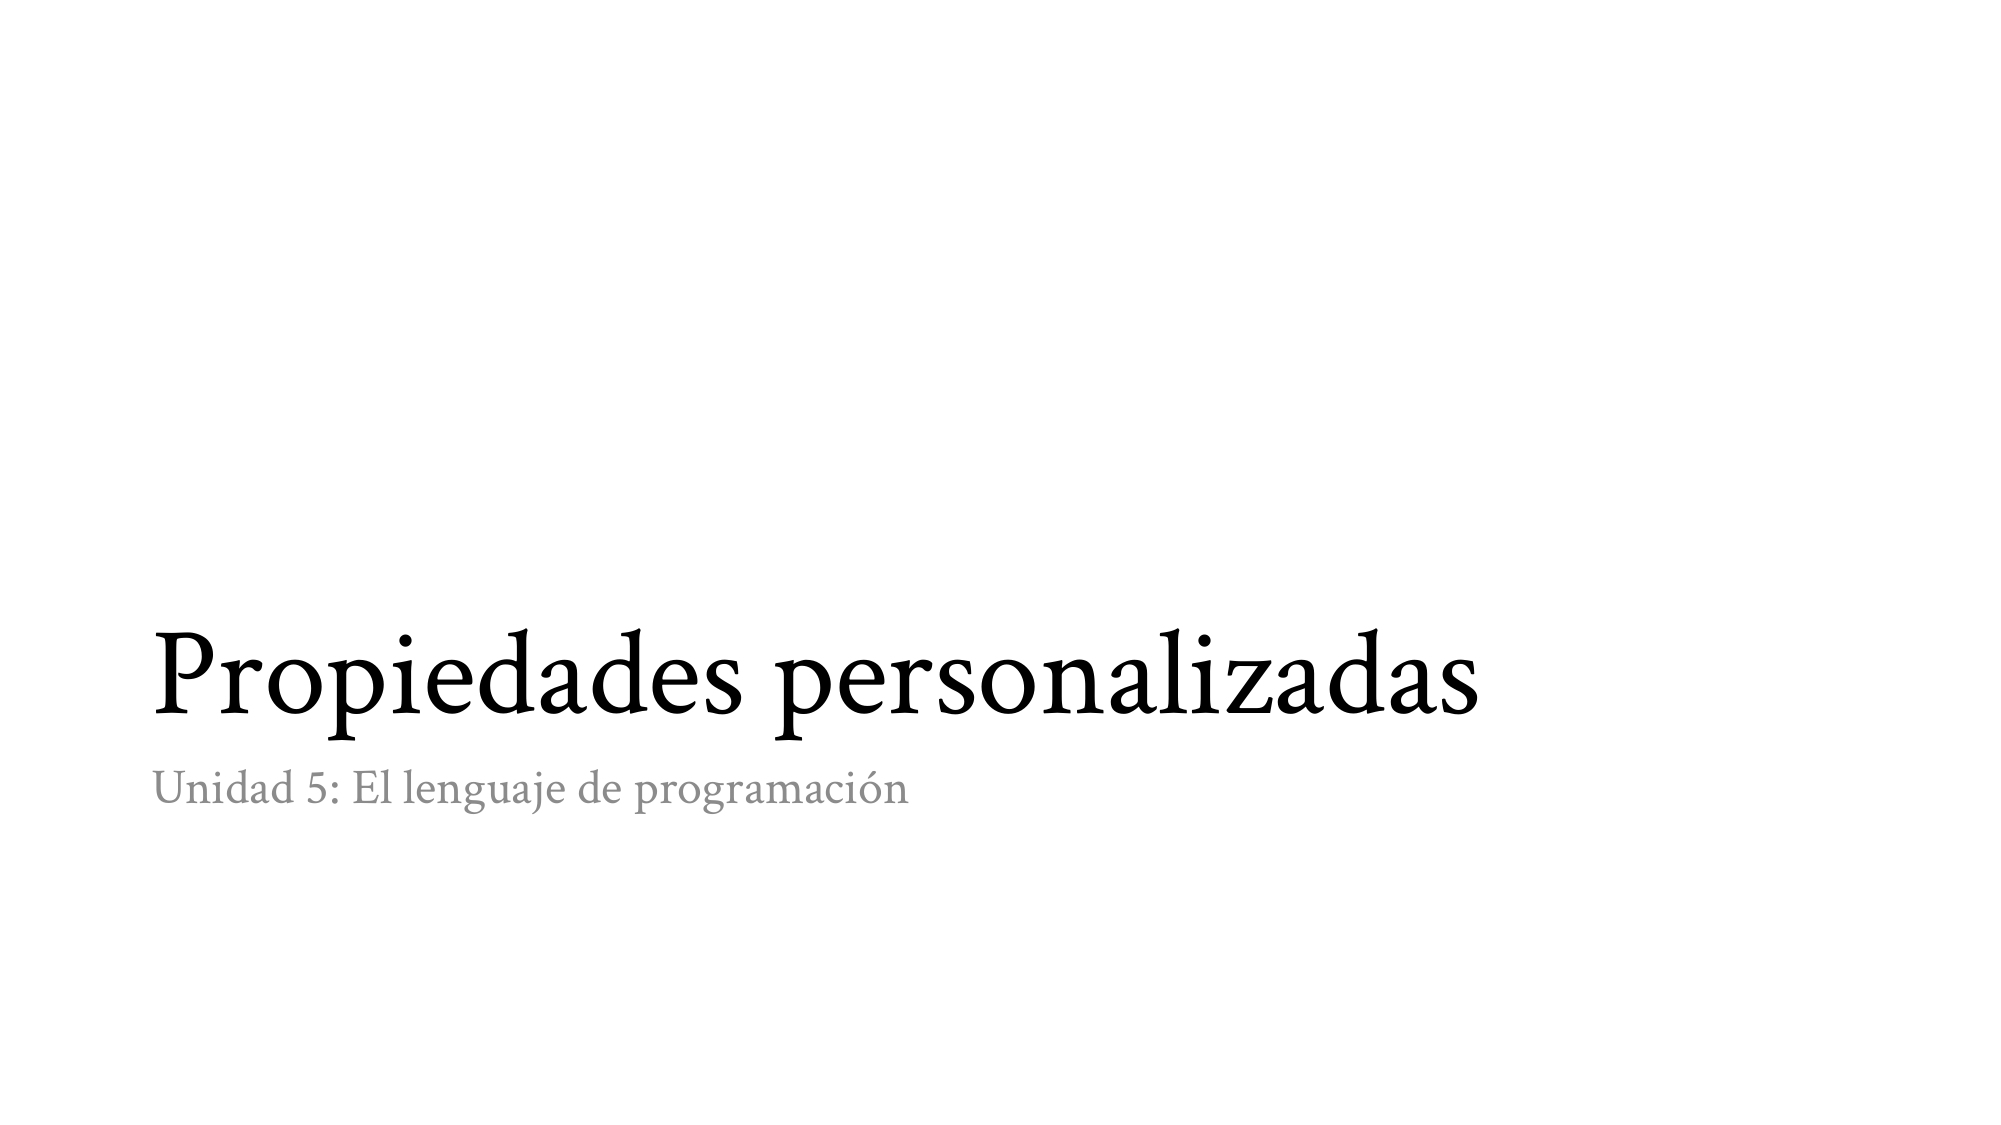

# Propiedades personalizadas
Unidad 5: El lenguaje de programación